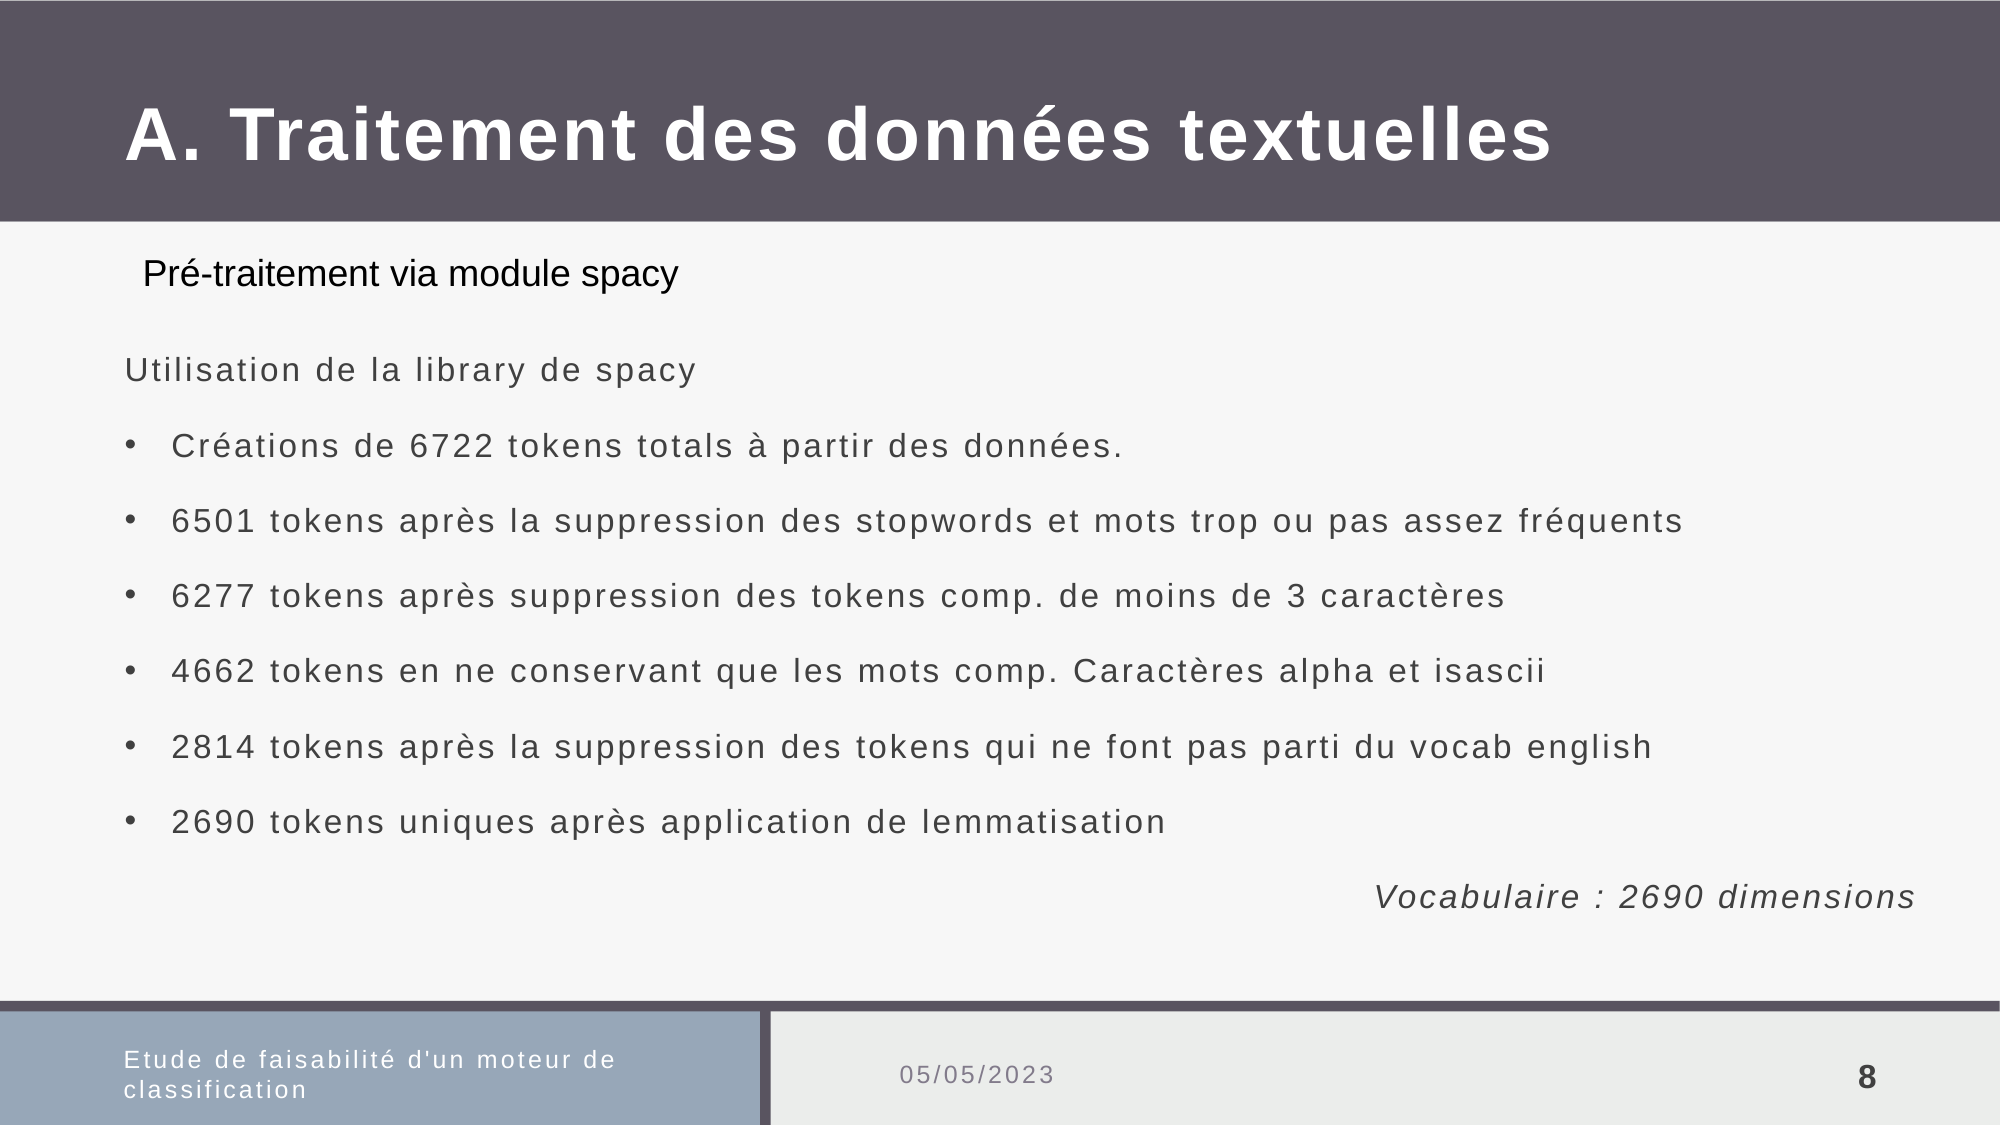

# A. Traitement des données textuelles
Pré-traitement via module spacy
Utilisation de la library de spacy
Créations de 6722 tokens totals à partir des données.
6501 tokens après la suppression des stopwords et mots trop ou pas assez fréquents
6277 tokens après suppression des tokens comp. de moins de 3 caractères
4662 tokens en ne conservant que les mots comp. Caractères alpha et isascii
2814 tokens après la suppression des tokens qui ne font pas parti du vocab english
2690 tokens uniques après application de lemmatisation
Vocabulaire : 2690 dimensions

Etude de faisabilité d'un moteur de classification
05/05/2023
8